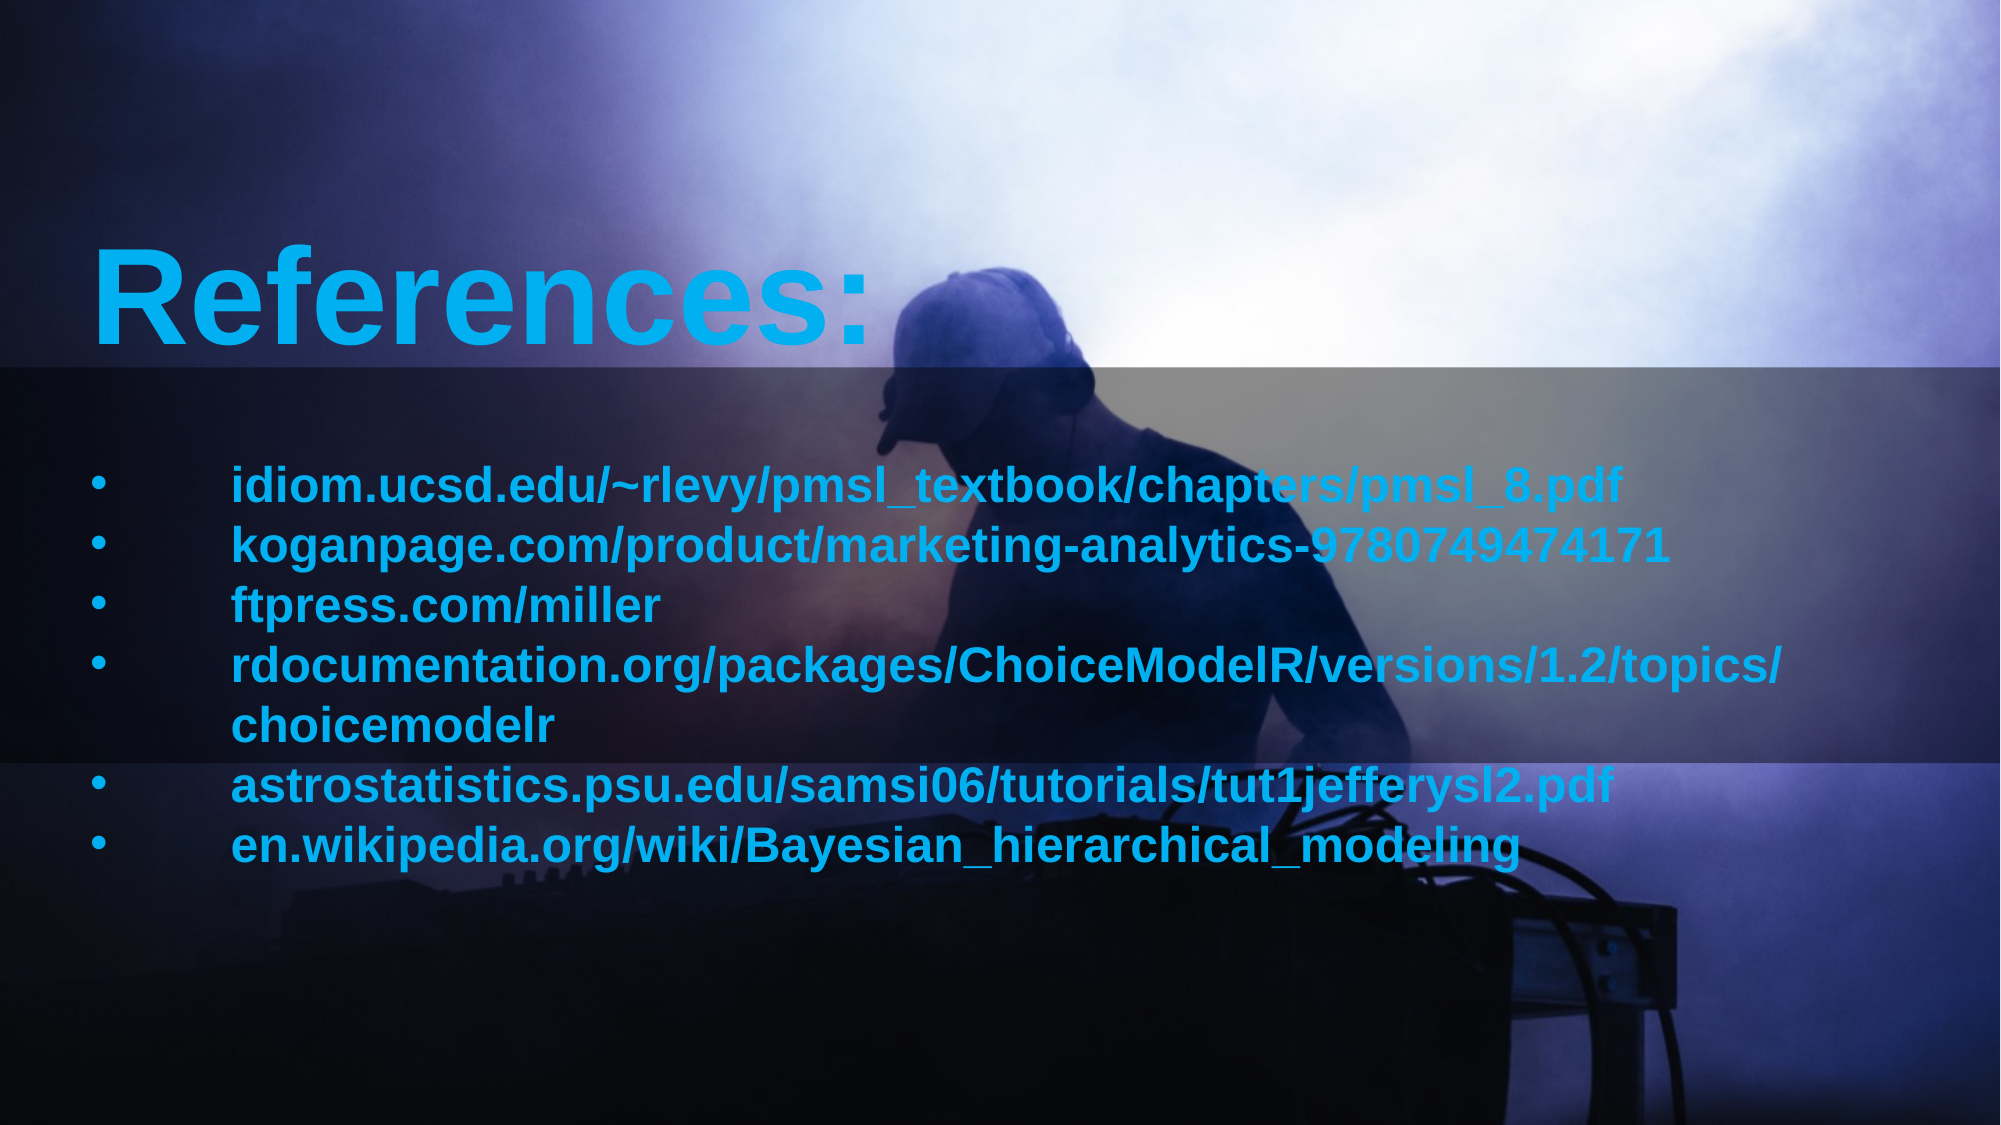

References:

idiom.ucsd.edu/~rlevy/pmsl_textbook/chapters/pmsl_8.pdf
koganpage.com/product/marketing-analytics-9780749474171
ftpress.com/miller
rdocumentation.org/packages/ChoiceModelR/versions/1.2/topics/choicemodelr
astrostatistics.psu.edu/samsi06/tutorials/tut1jefferysl2.pdf
en.wikipedia.org/wiki/Bayesian_hierarchical_modeling